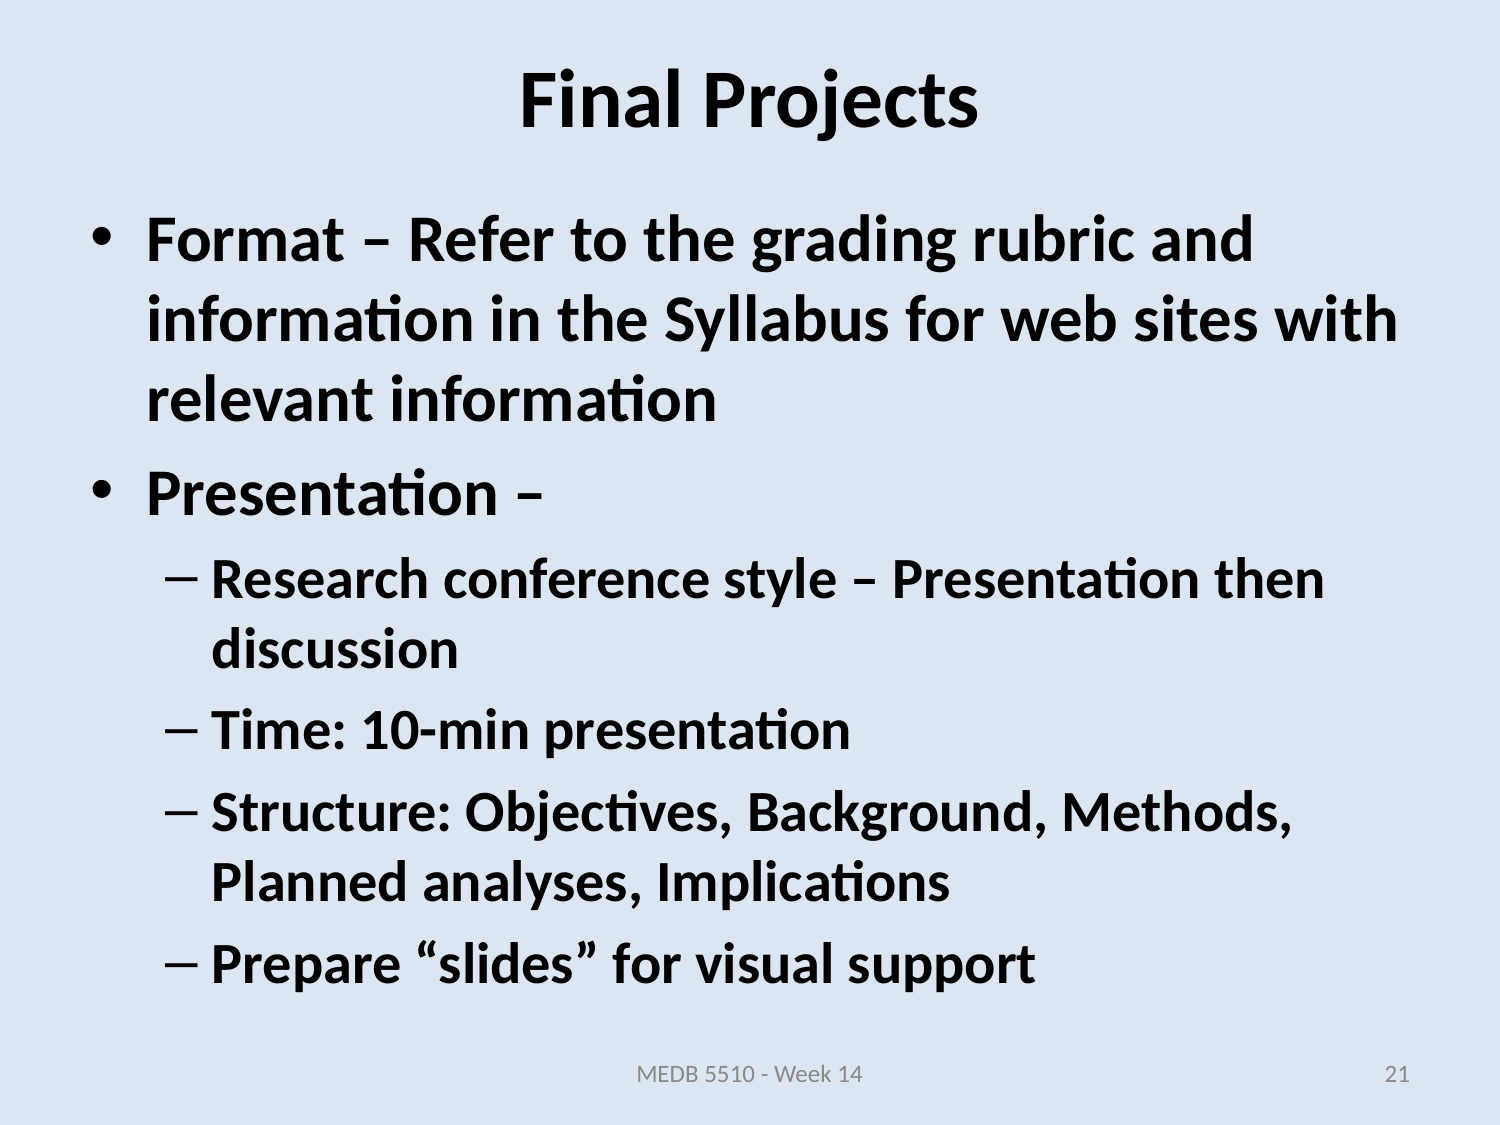

Final Projects
Format – Refer to the grading rubric and information in the Syllabus for web sites with relevant information
Presentation –
Research conference style – Presentation then discussion
Time: 10-min presentation
Structure: Objectives, Background, Methods, Planned analyses, Implications
Prepare “slides” for visual support
MEDB 5510 - Week 14
21